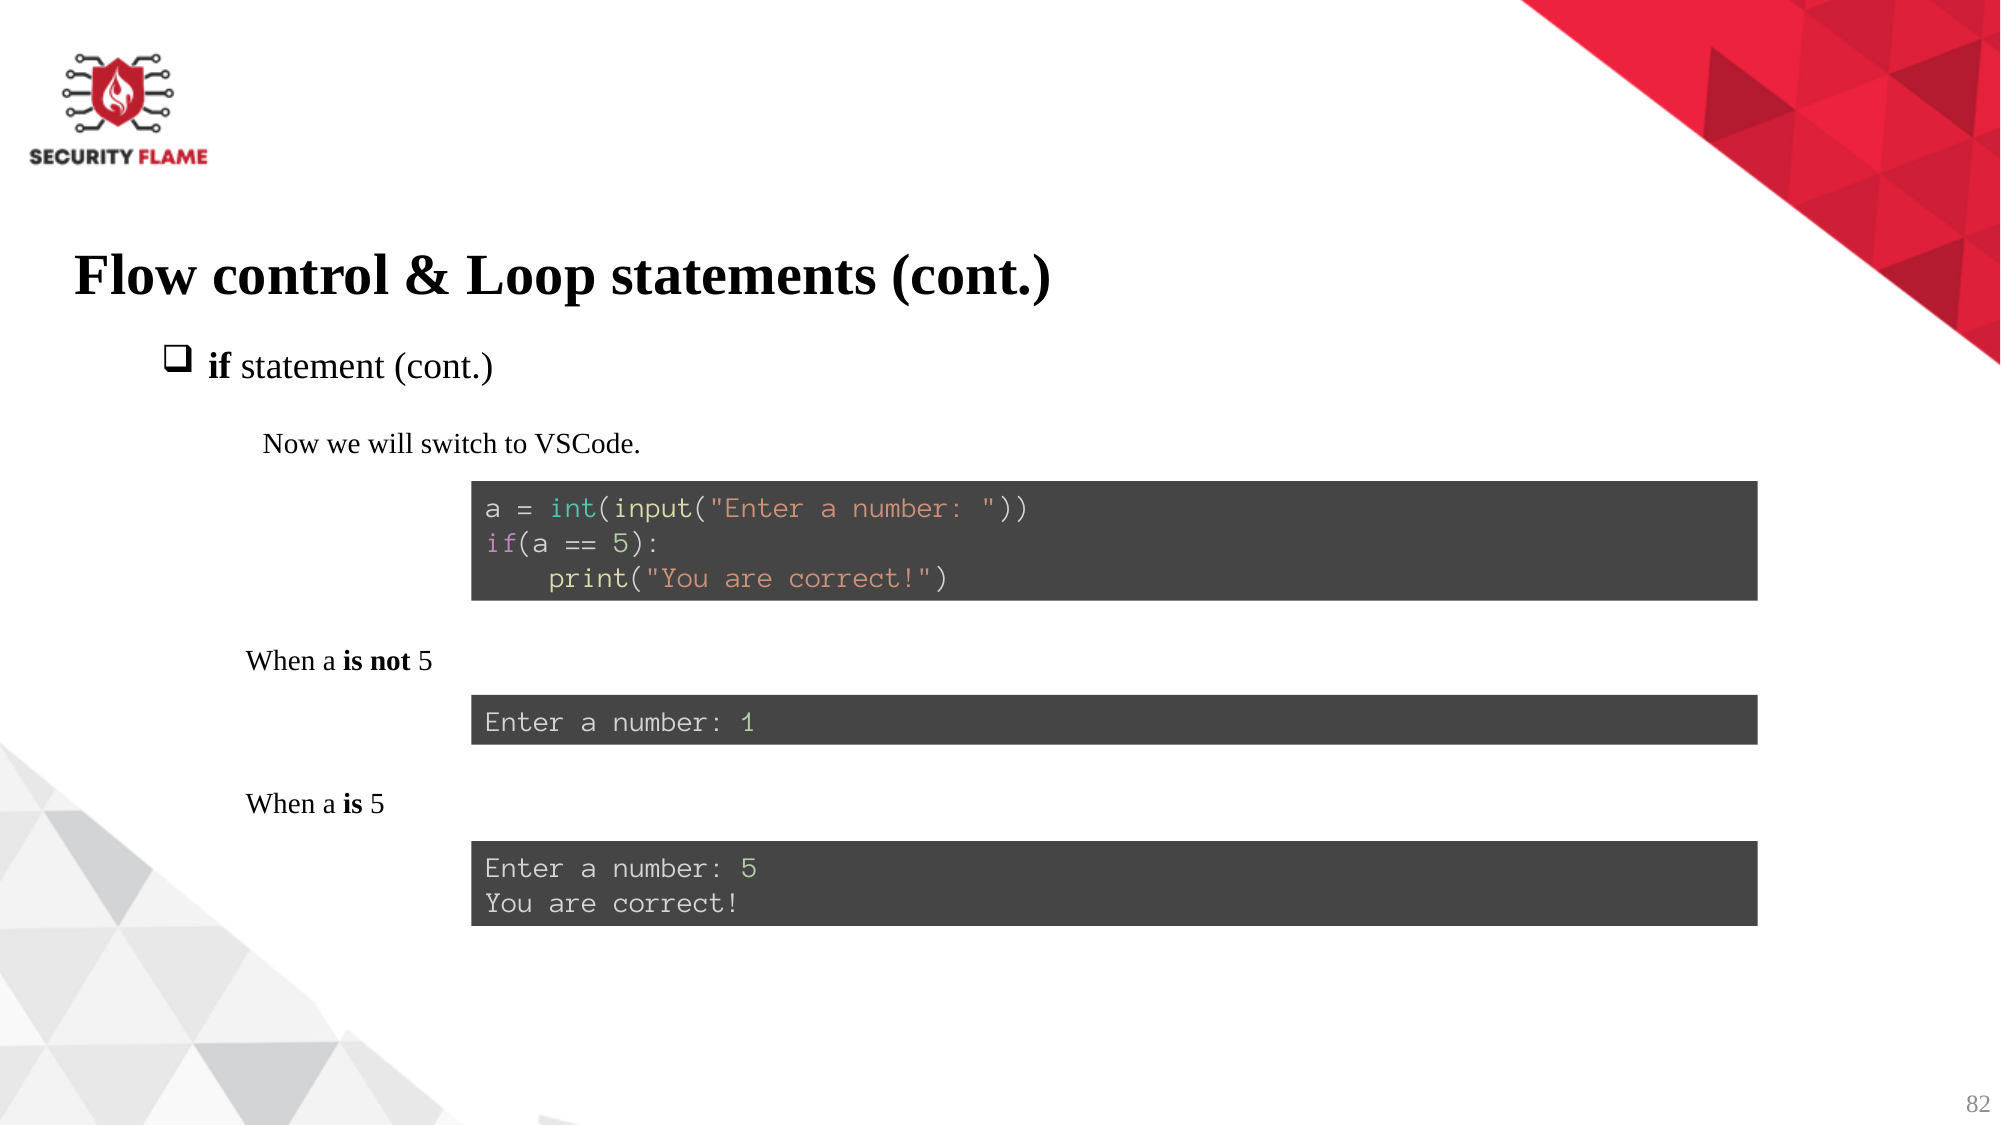

Flow control & Loop statements (cont.)
if statement (cont.)
Now we will switch to VSCode.
a = int(input("Enter a number: "))
if(a == 5):
    print("You are correct!")
When a is not 5
Enter a number: 1
When a is 5
Enter a number: 5
You are correct!
82